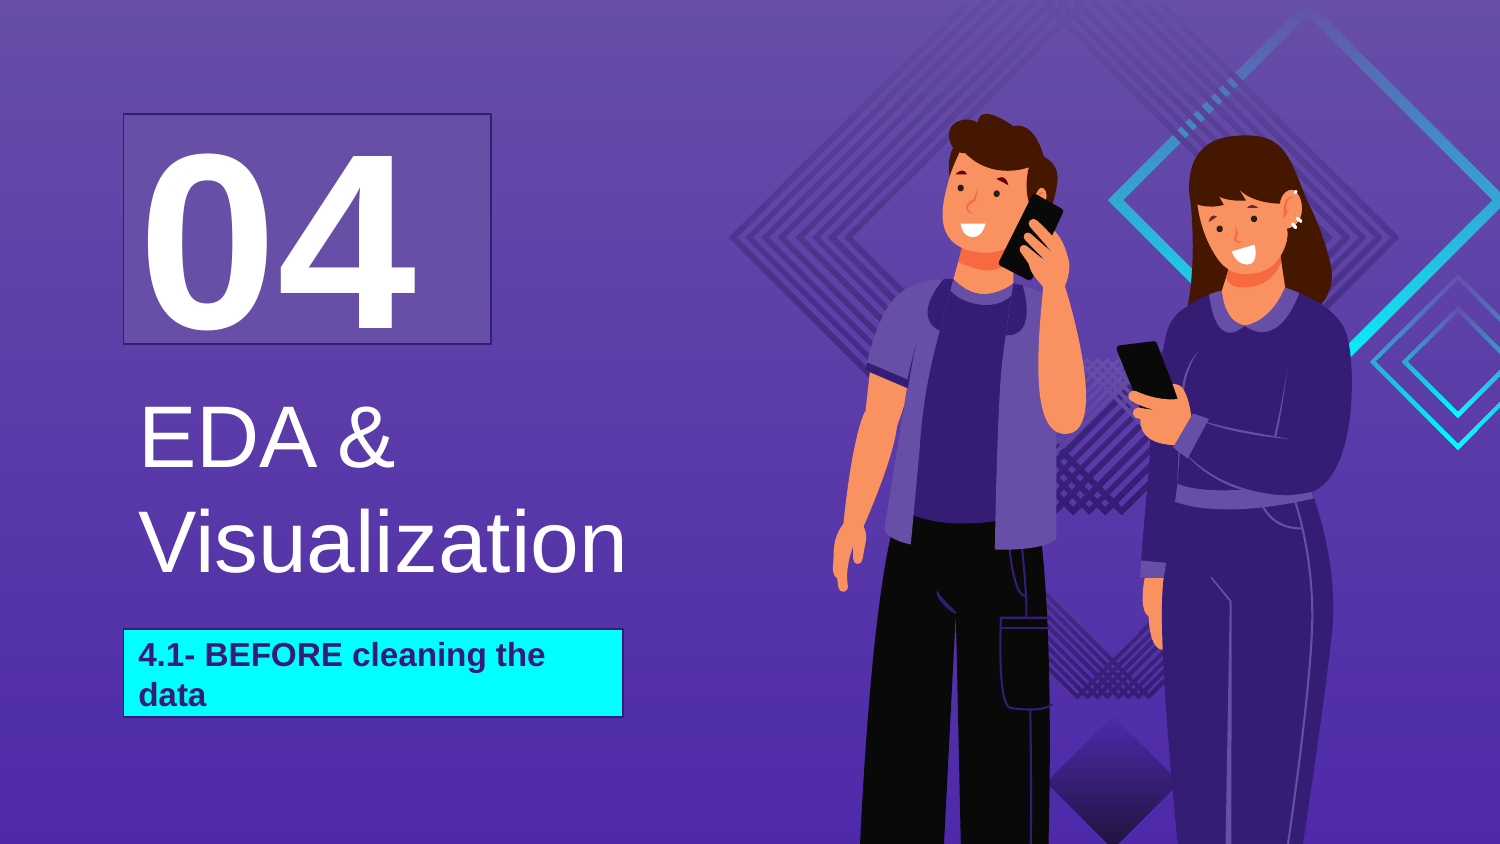

04
# EDA & Visualization
4.1- BEFORE cleaning the data